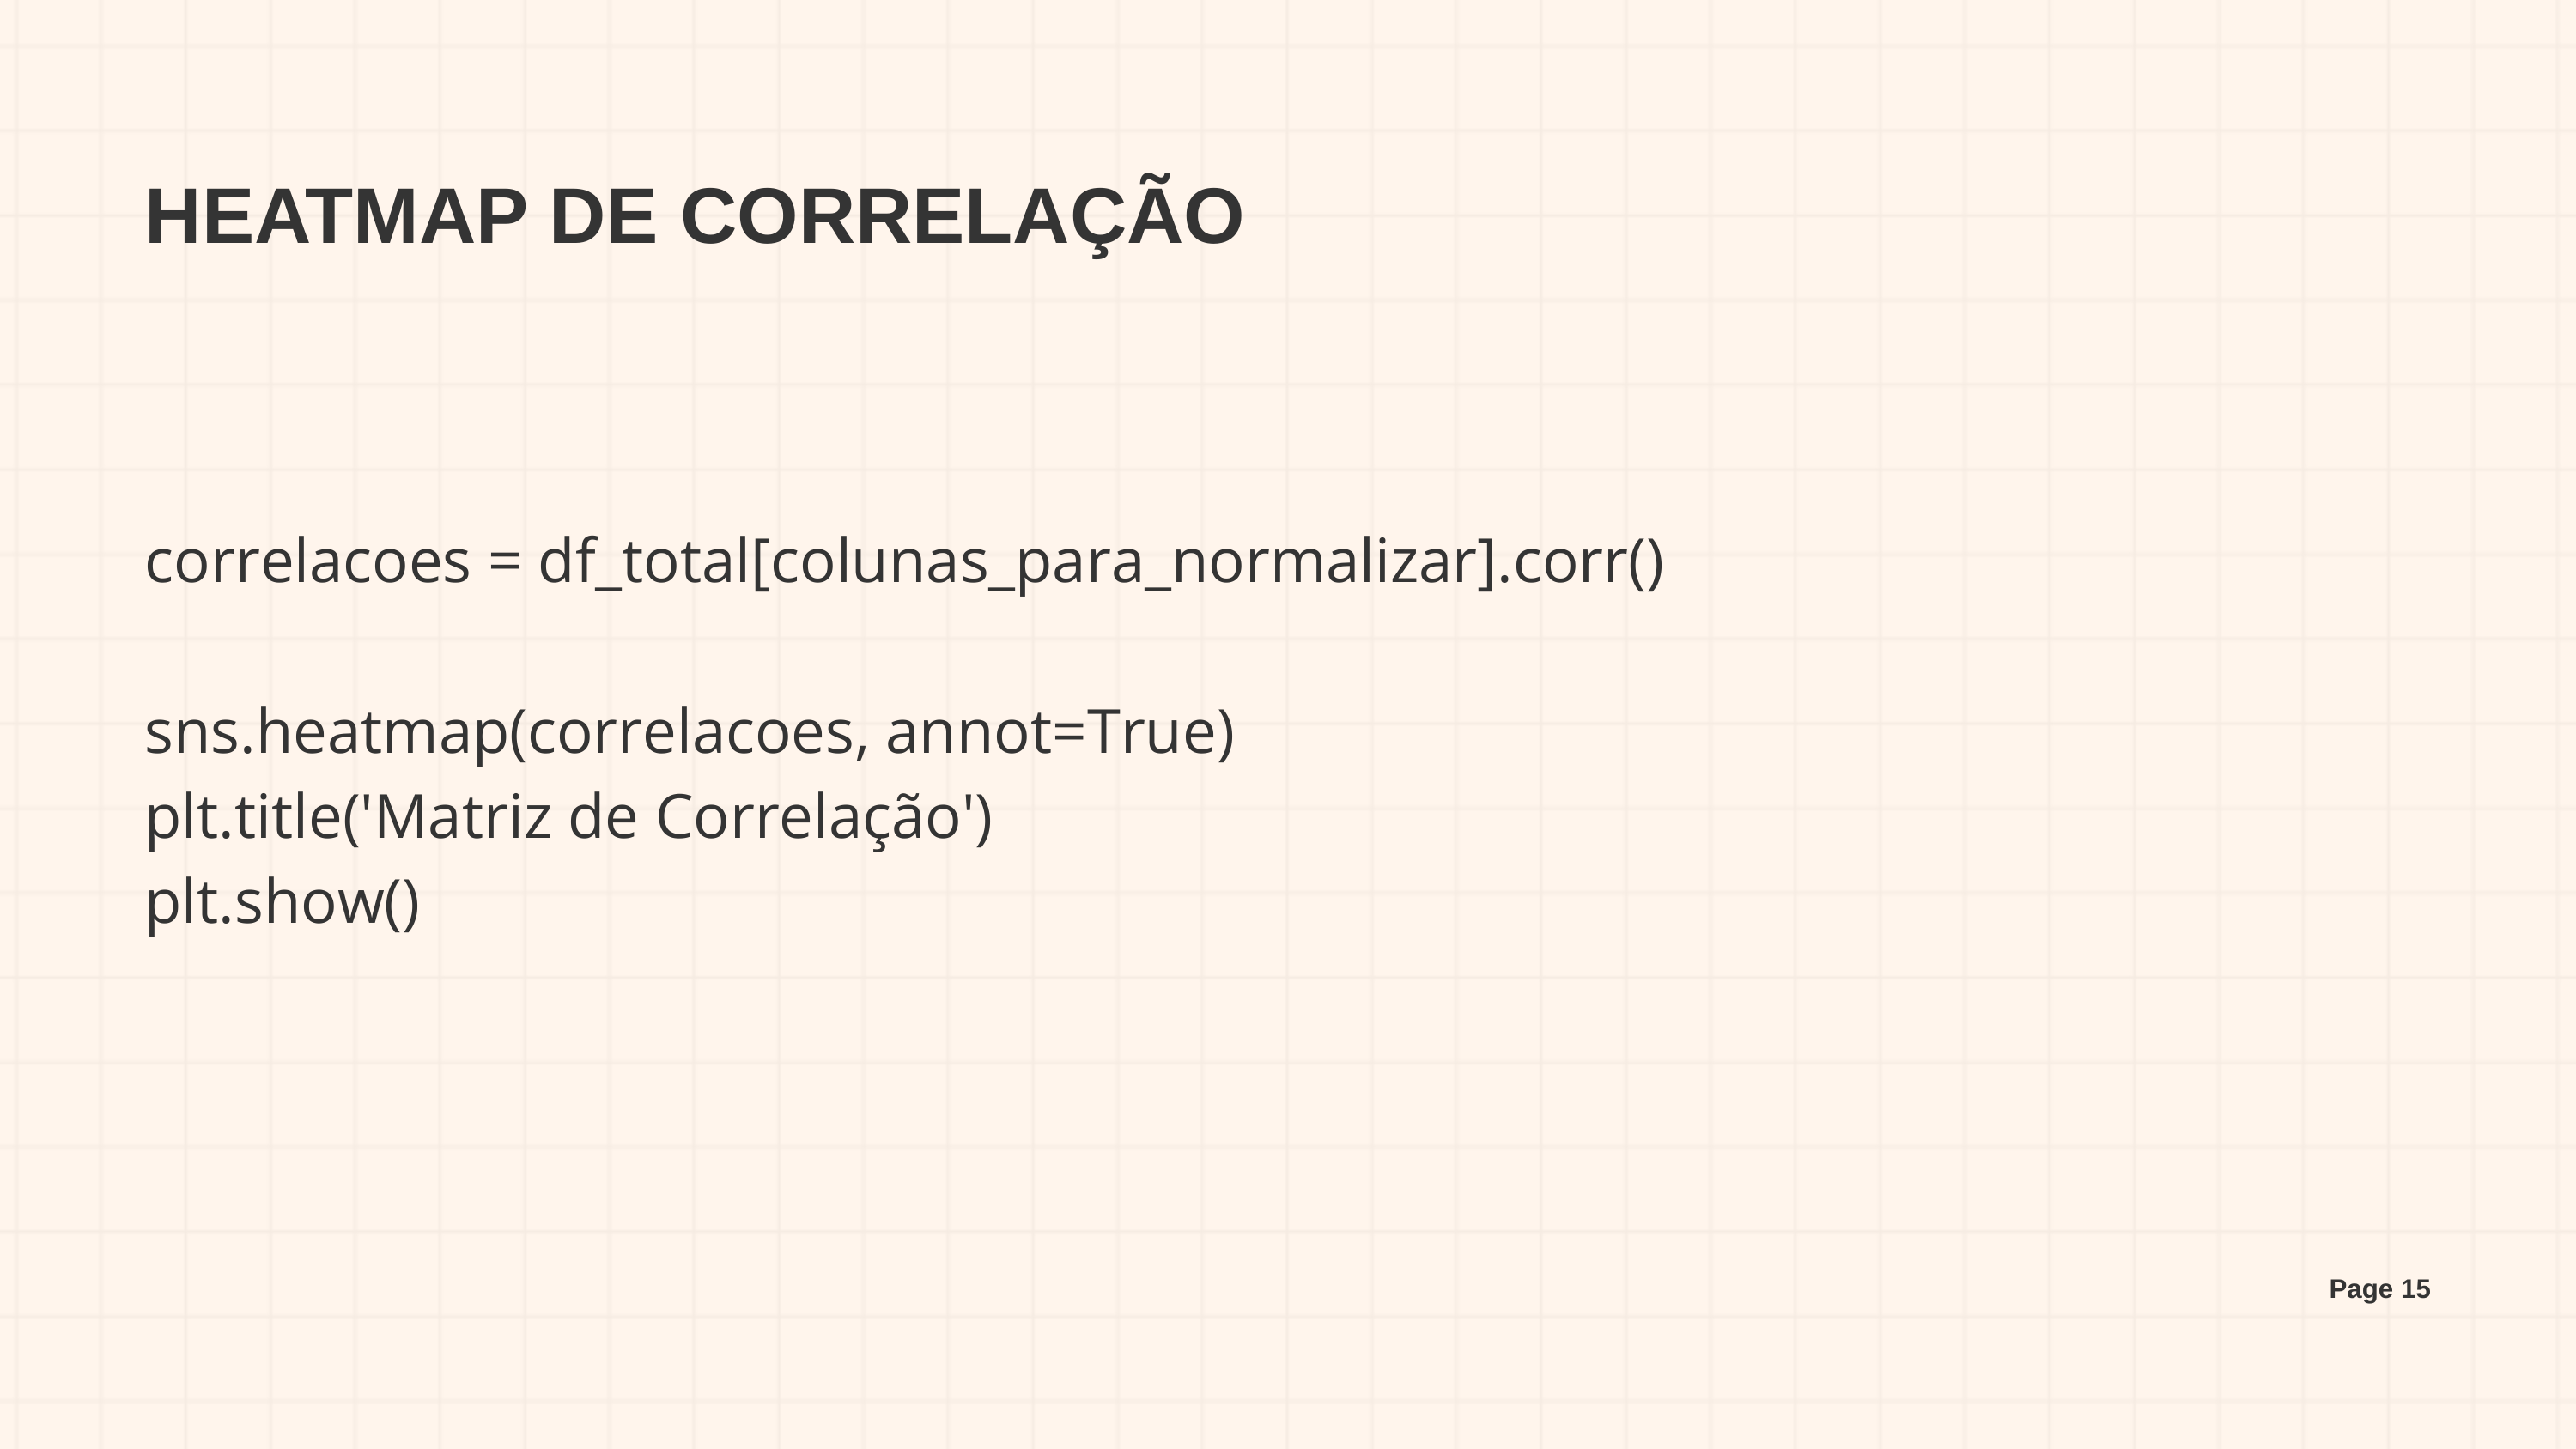

HEATMAP DE CORRELAÇÃO
correlacoes = df_total[colunas_para_normalizar].corr()

sns.heatmap(correlacoes, annot=True)
plt.title('Matriz de Correlação')
plt.show()
Page 15